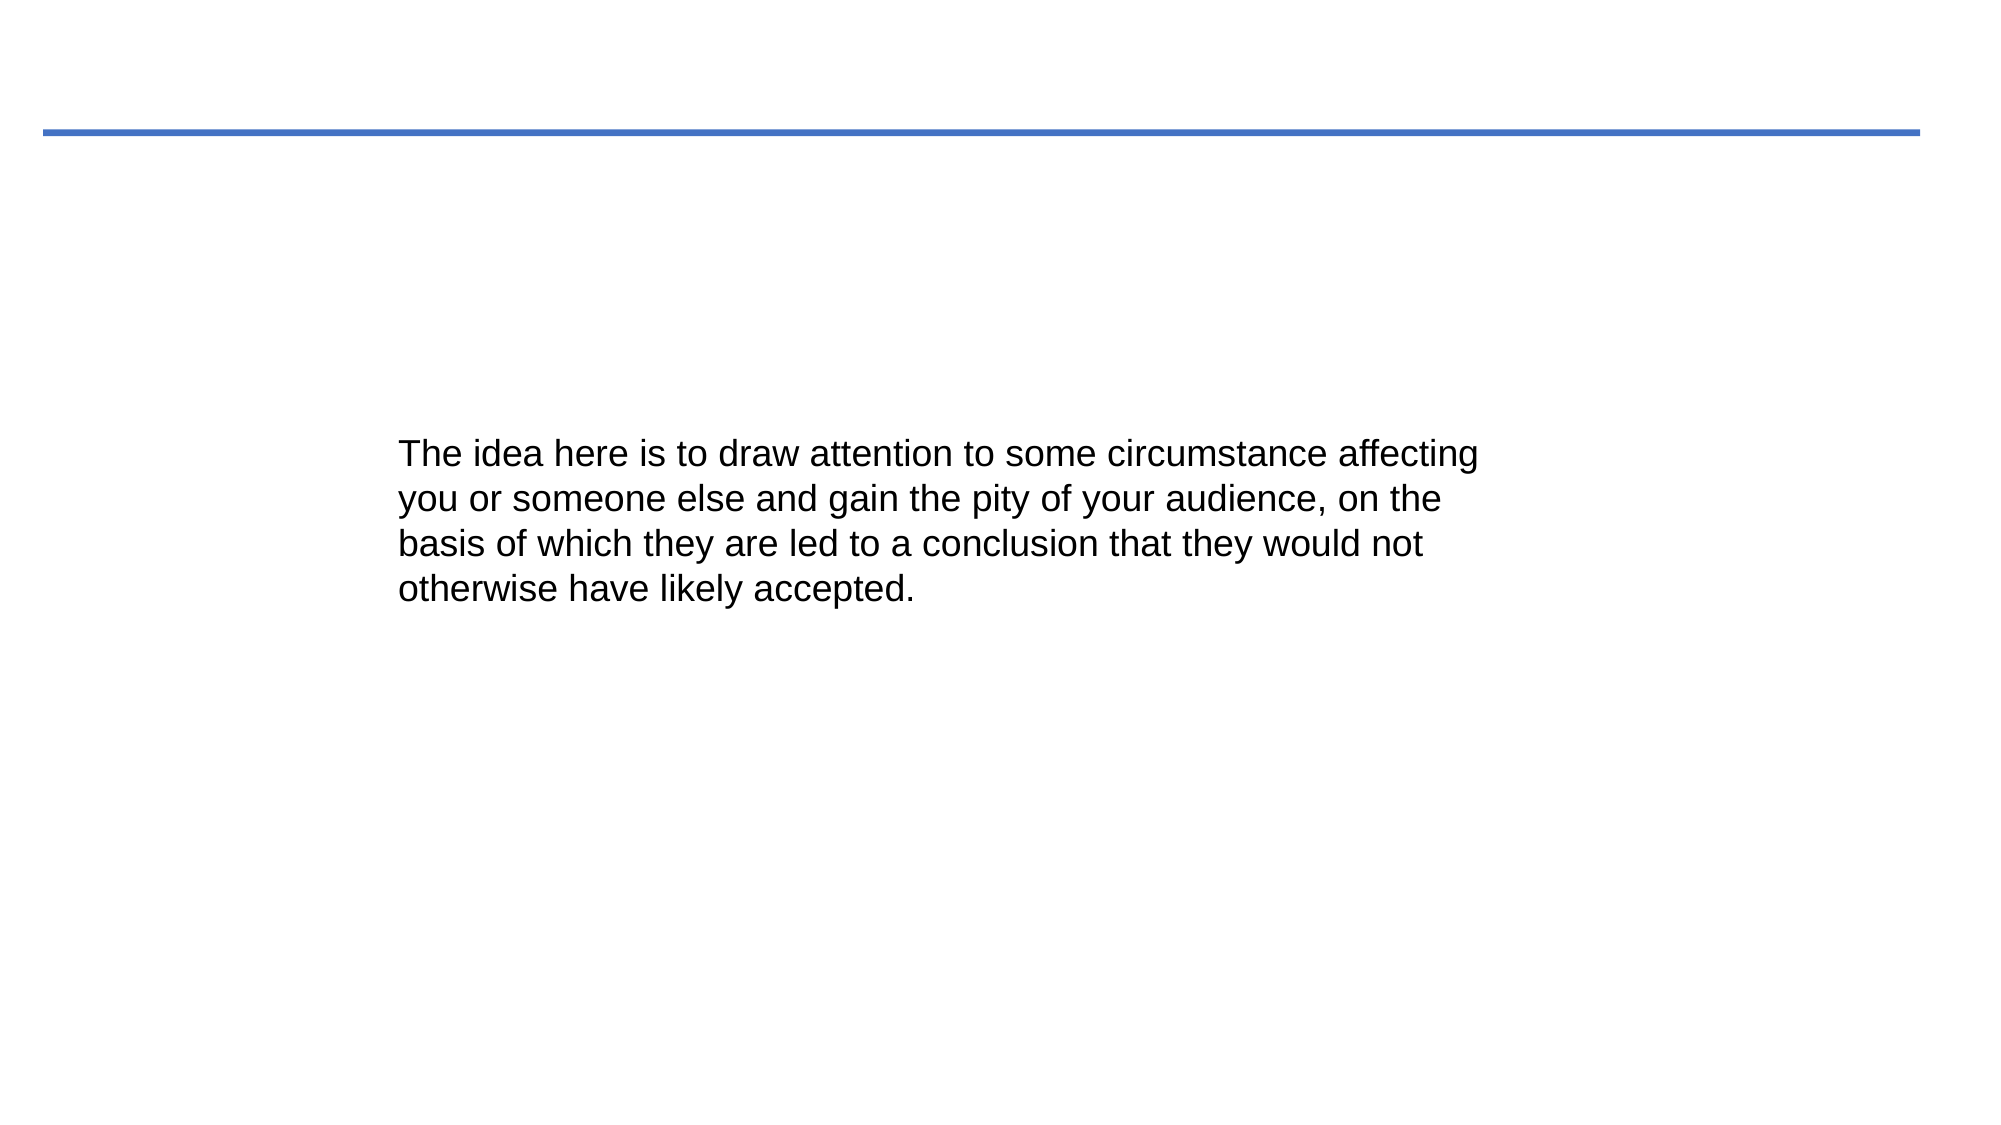

The idea here is to draw attention to some circumstance affecting you or someone else and gain the pity of your audience, on the basis of which they are led to a conclusion that they would not otherwise have likely accepted.